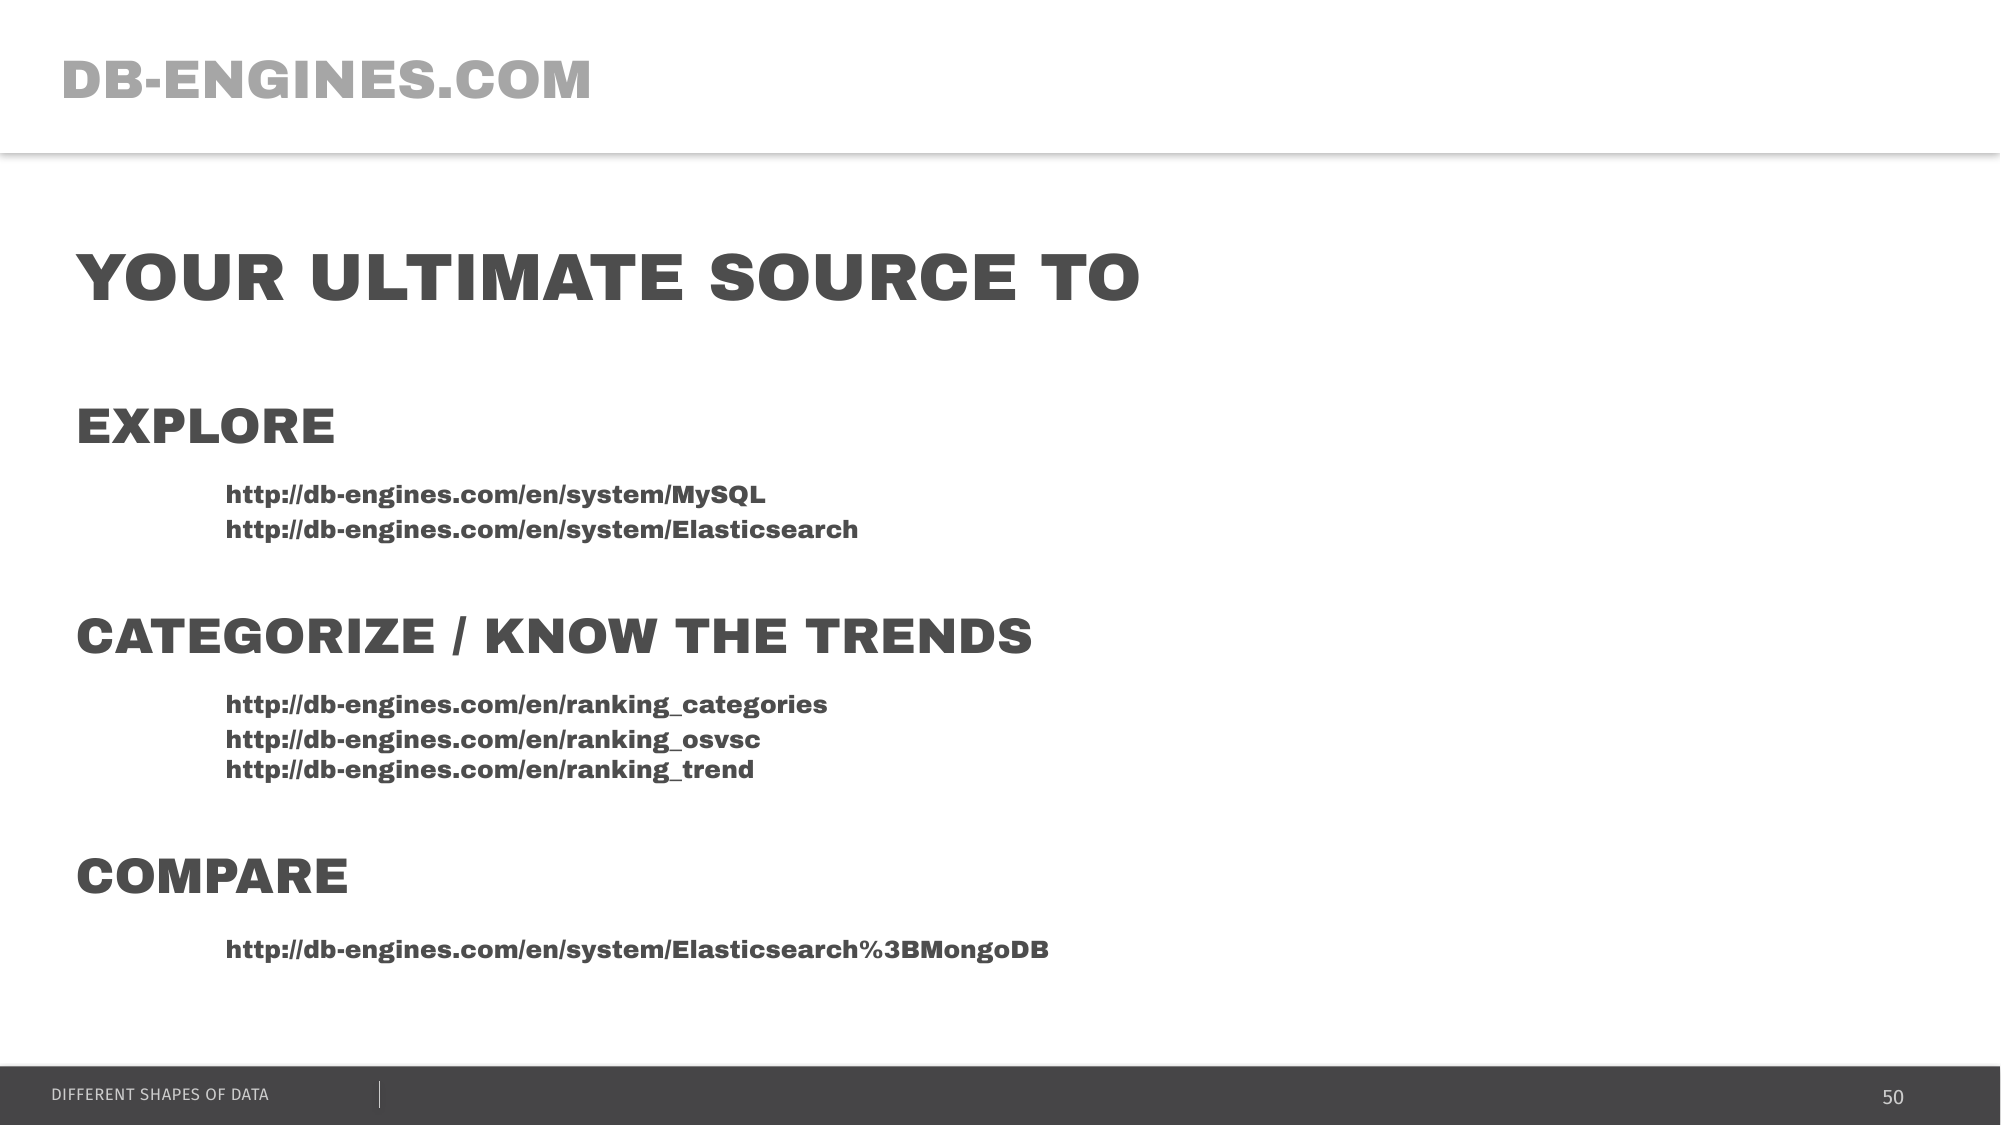

DB-ENGINES.COM
YOUR ULTIMATE SOURCE TO

EXPLORE
	http://db-engines.com/en/system/MySQL
	http://db-engines.com/en/system/Elasticsearch

CATEGORIZE / KNOW THE TRENDS
	http://db-engines.com/en/ranking_categories
	http://db-engines.com/en/ranking_osvsc
	http://db-engines.com/en/ranking_trend

COMPARE

	http://db-engines.com/en/system/Elasticsearch%3BMongoDB